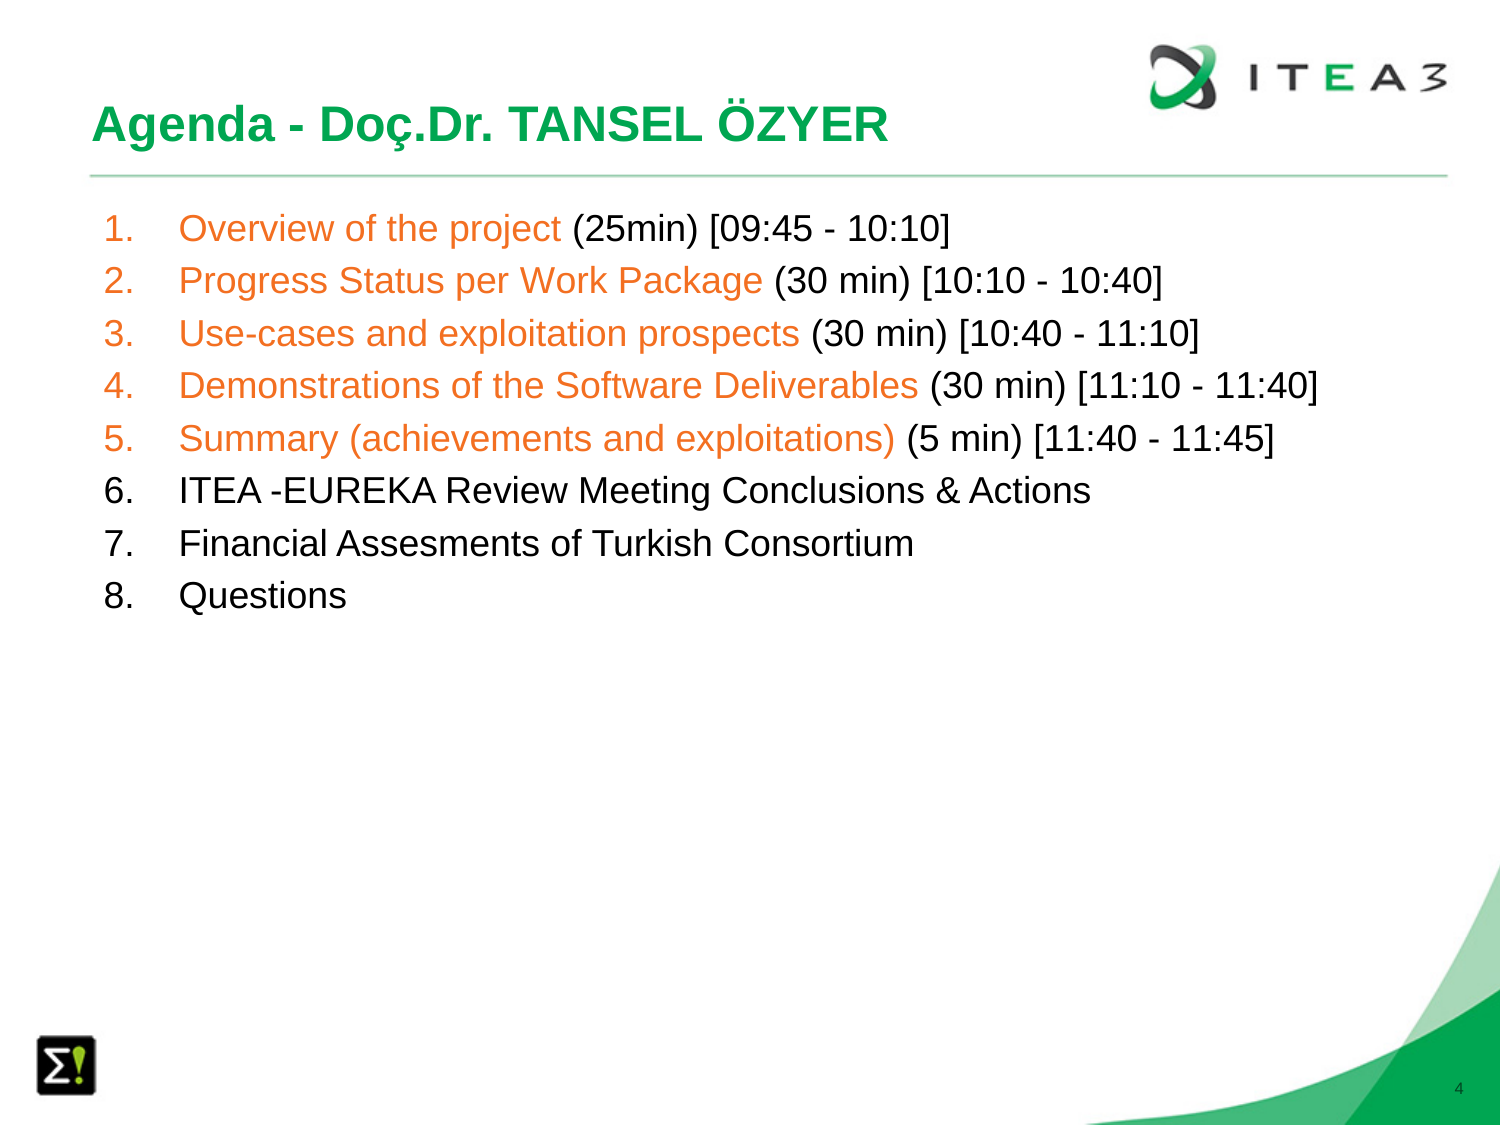

# Agenda - Doç.Dr. TANSEL ÖZYER
Overview of the project (25min) [09:45 - 10:10]
Progress Status per Work Package (30 min) [10:10 - 10:40]
Use-cases and exploitation prospects (30 min) [10:40 - 11:10]
Demonstrations of the Software Deliverables (30 min) [11:10 - 11:40]
Summary (achievements and exploitations) (5 min) [11:40 - 11:45]
ITEA -EUREKA Review Meeting Conclusions & Actions
Financial Assesments of Turkish Consortium
Questions